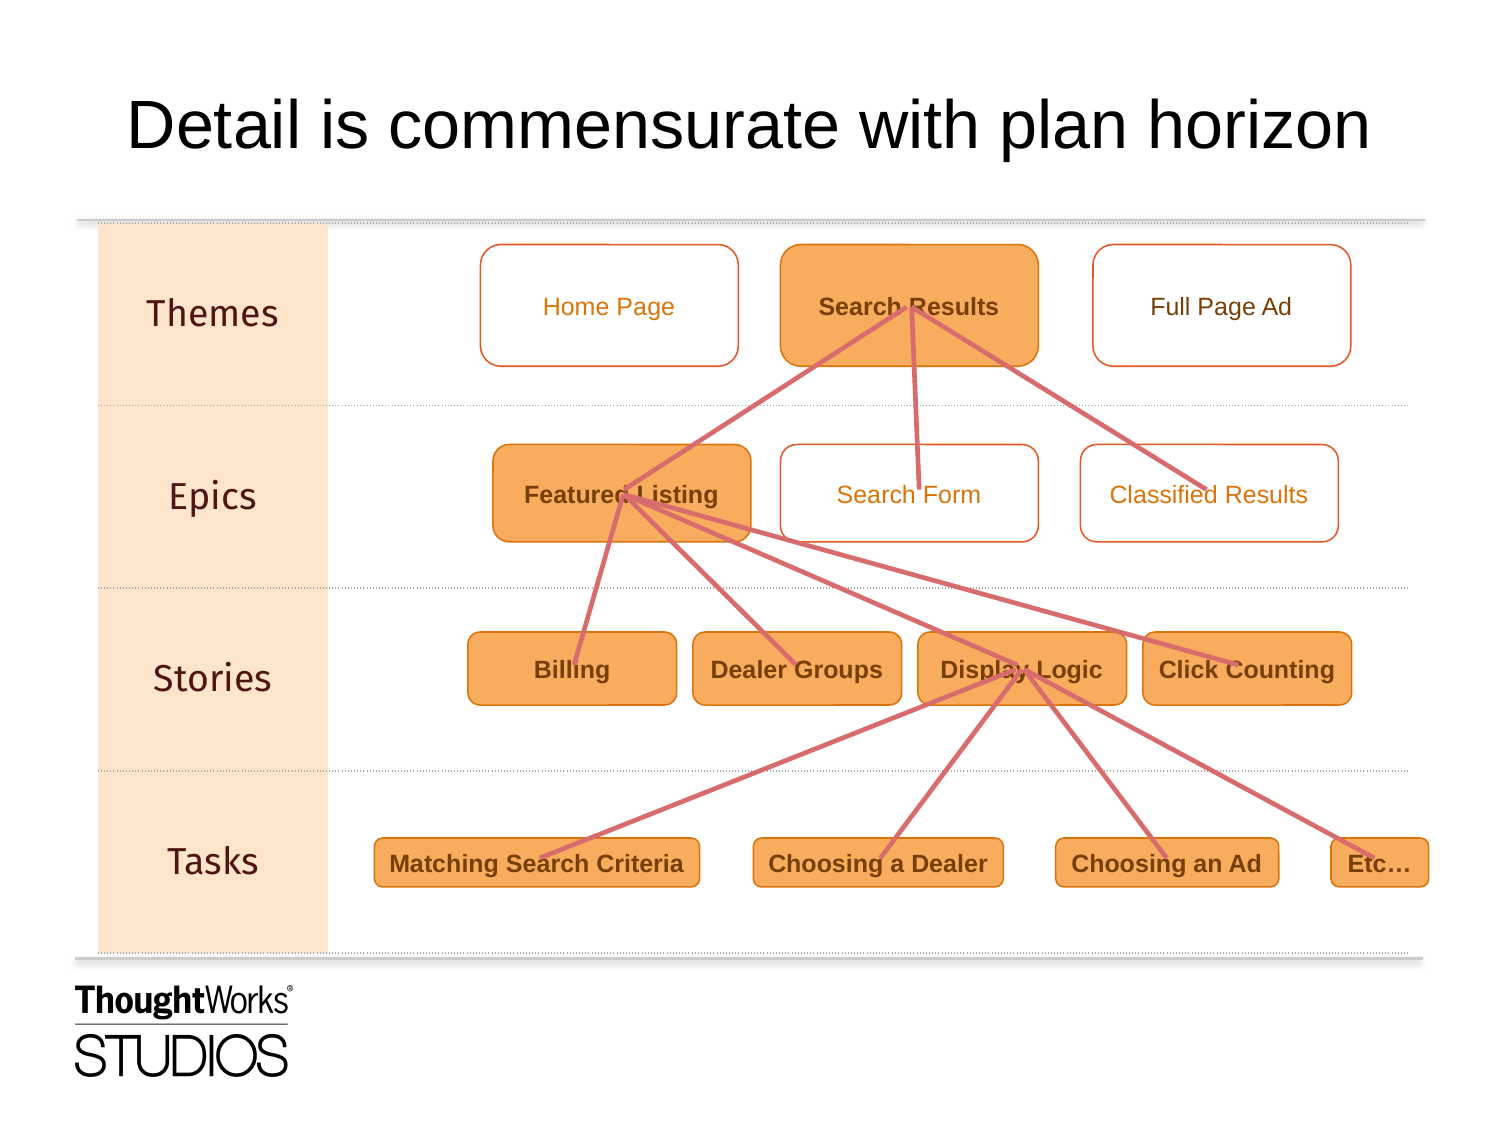

# Detail is commensurate with plan horizon
| Themes |  |
| --- | --- |
| Epics |  |
| Stories |  |
| Tasks |  |

Home Page

Search Results

Full Page Ad

Featured Listing

Search Form

Classified Results

Billing

Dealer Groups

Display Logic

Click Counting

Matching Search Criteria

Choosing a Dealer

Choosing an Ad

Etc…